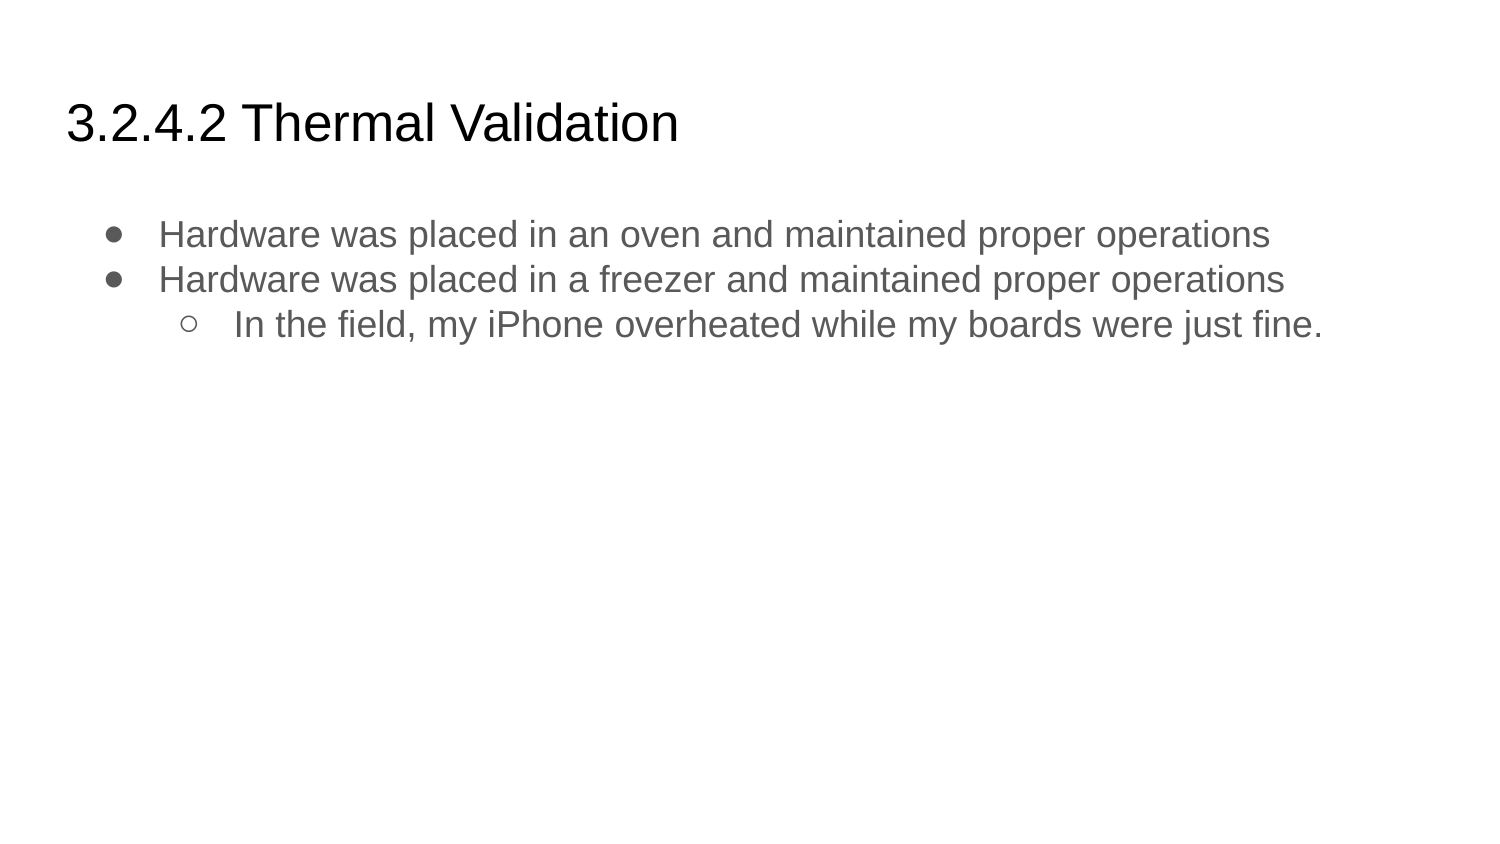

# 3.2.4.2 Thermal Validation

Hardware was placed in an oven and maintained proper operations
Hardware was placed in a freezer and maintained proper operations
In the field, my iPhone overheated while my boards were just fine.